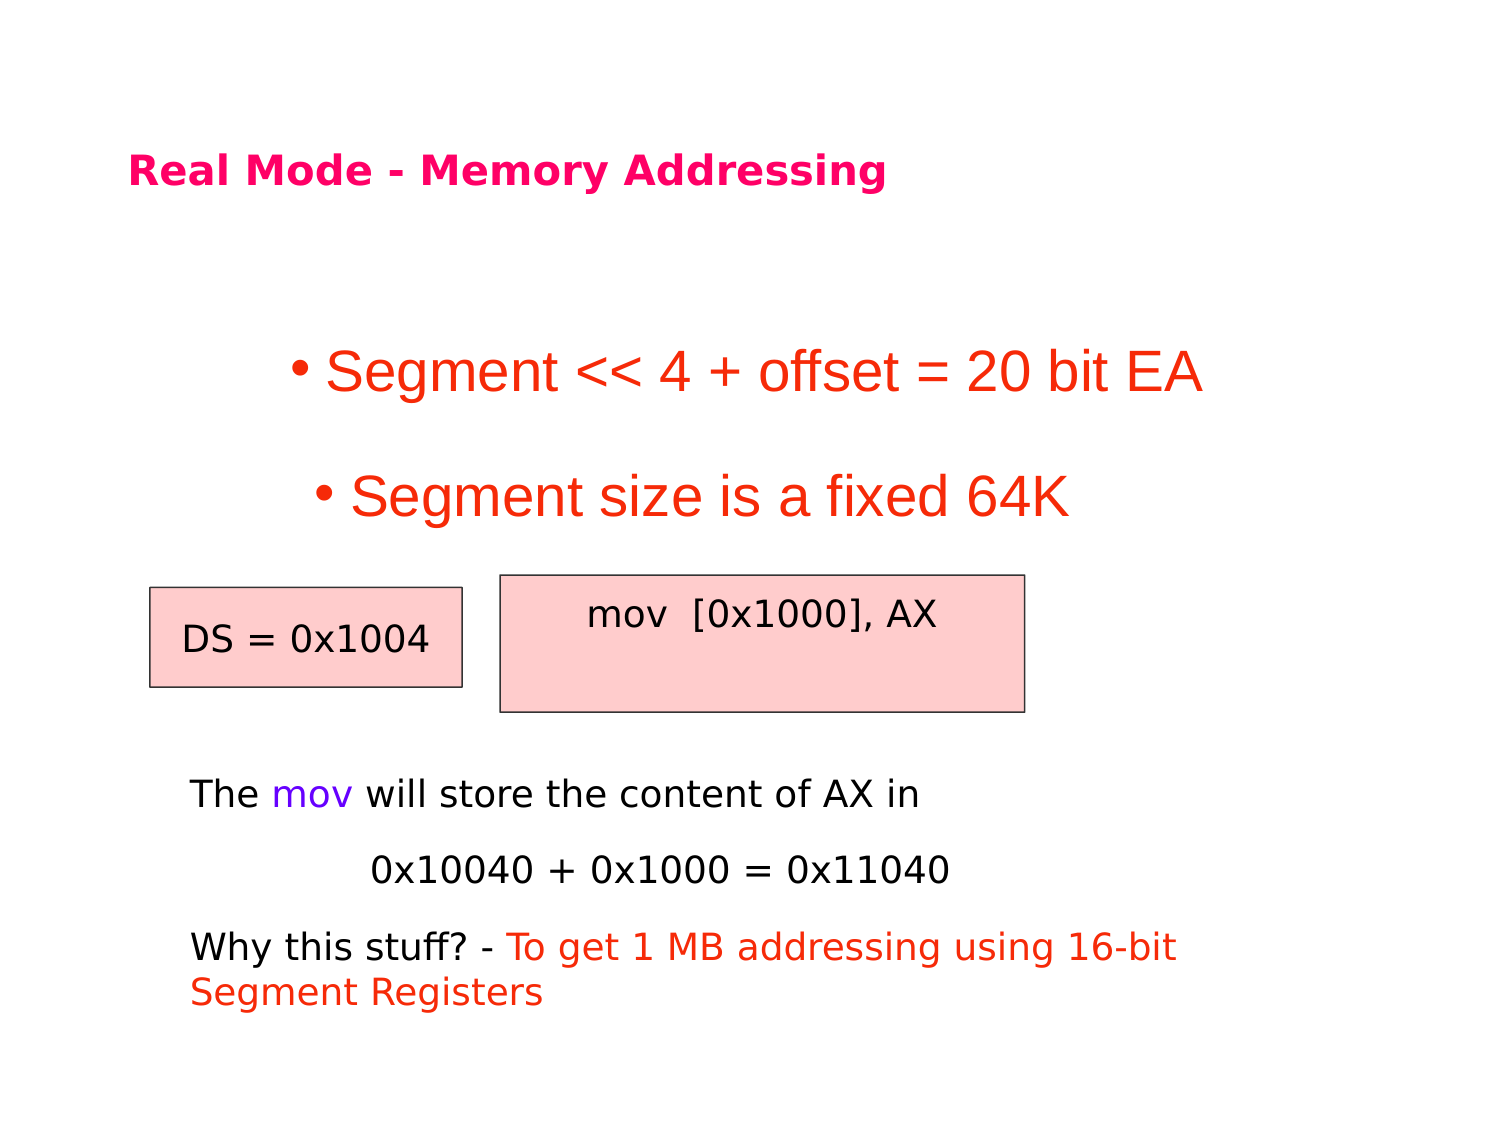

Real Mode - Memory Addressing

Segment << 4 + offset = 20 bit EA

Segment size is a fixed 64K

mov  [0x1000], AX

DS = 0x1004
The mov will store the content of AX in
               0x10040 + 0x1000 = 0x11040
Why this stuff? - To get 1 MB addressing using 16-bit Segment Registers